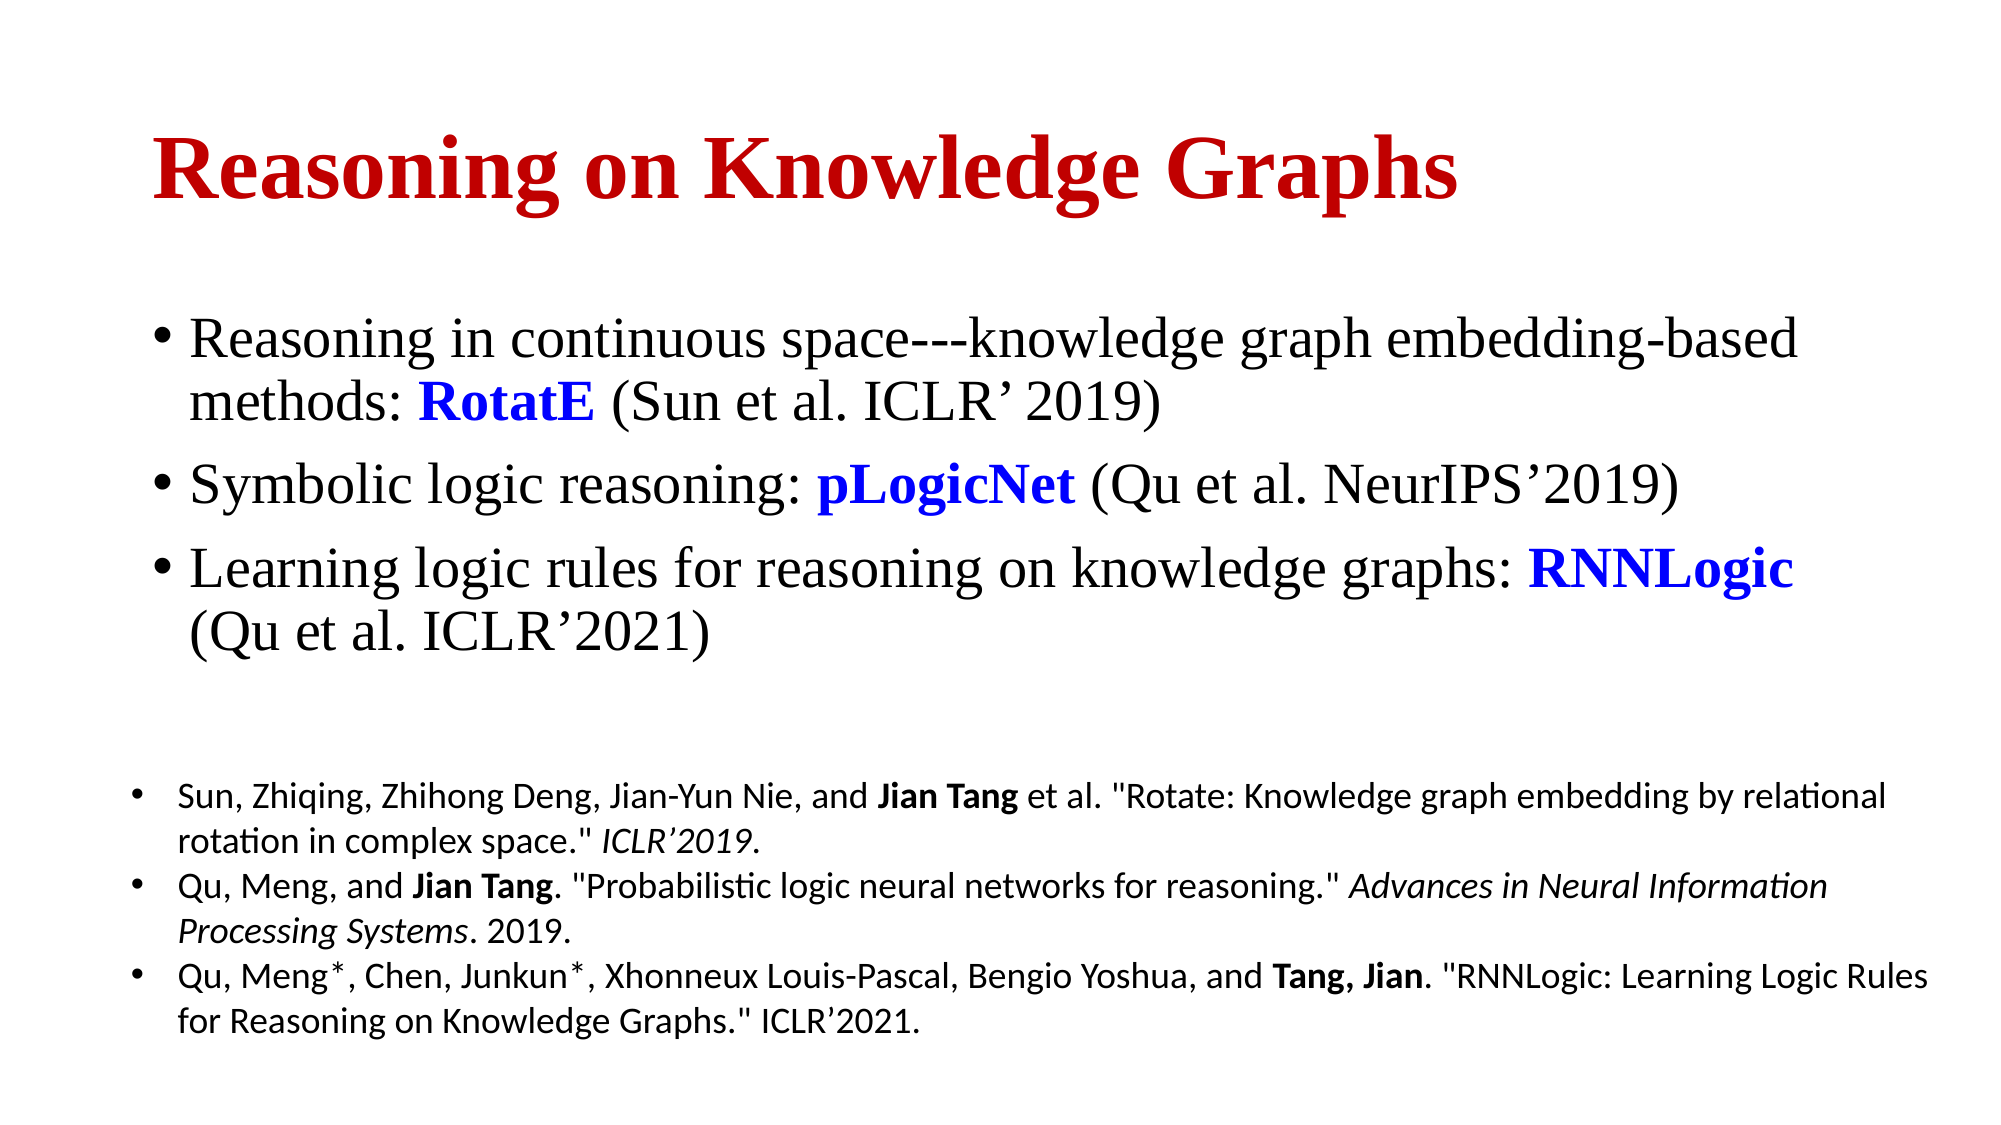

# Reasoning on Knowledge Graphs
Reasoning in continuous space---knowledge graph embedding-based methods: RotatE (Sun et al. ICLR’ 2019)
Symbolic logic reasoning: pLogicNet (Qu et al. NeurIPS’2019)
Learning logic rules for reasoning on knowledge graphs: RNNLogic (Qu et al. ICLR’2021)
Sun, Zhiqing, Zhihong Deng, Jian-Yun Nie, and Jian Tang et al. "Rotate: Knowledge graph embedding by relational rotation in complex space." ICLR’2019.
Qu, Meng, and Jian Tang. "Probabilistic logic neural networks for reasoning." Advances in Neural Information Processing Systems. 2019.
Qu, Meng*, Chen, Junkun*, Xhonneux Louis-Pascal, Bengio Yoshua, and Tang, Jian. "RNNLogic: Learning Logic Rules for Reasoning on Knowledge Graphs." ICLR’2021.